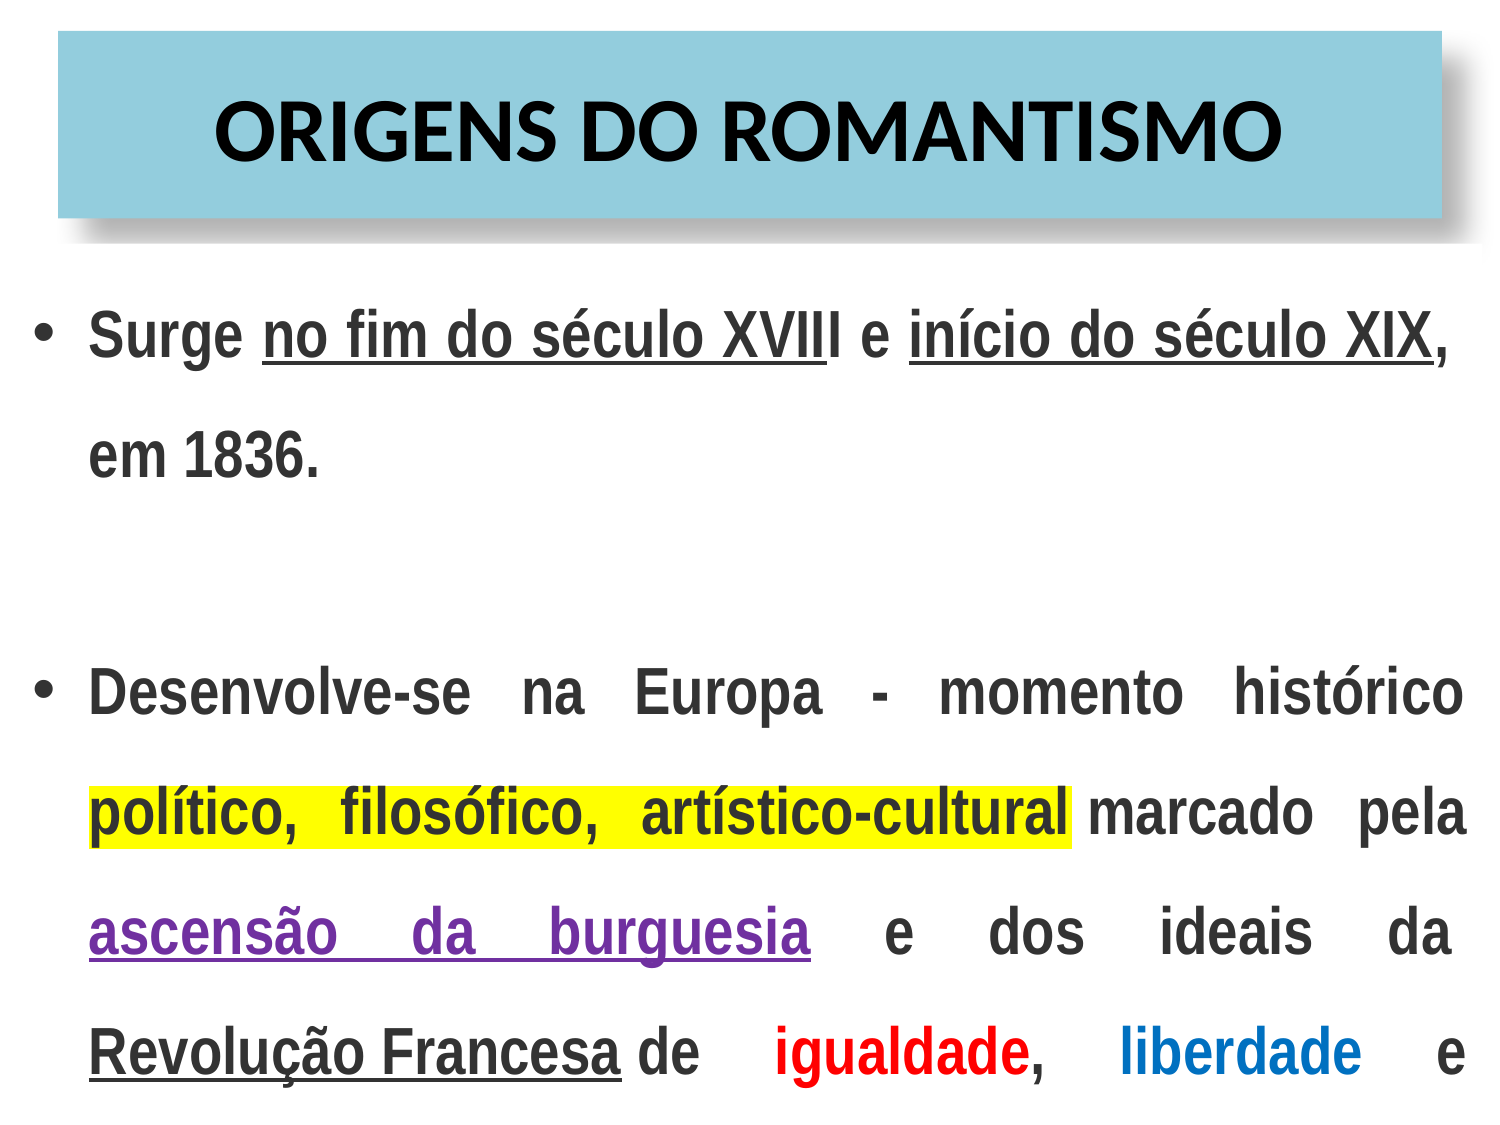

# ORIGENS DO ROMANTISMO
Surge no fim do século XVIII e início do século XIX,  em 1836.

Desenvolve-se na Europa - momento histórico político, filosófico, artístico-cultural marcado pela ascensão da burguesia e dos ideais da Revolução Francesa de igualdade, liberdade e fraternidade.